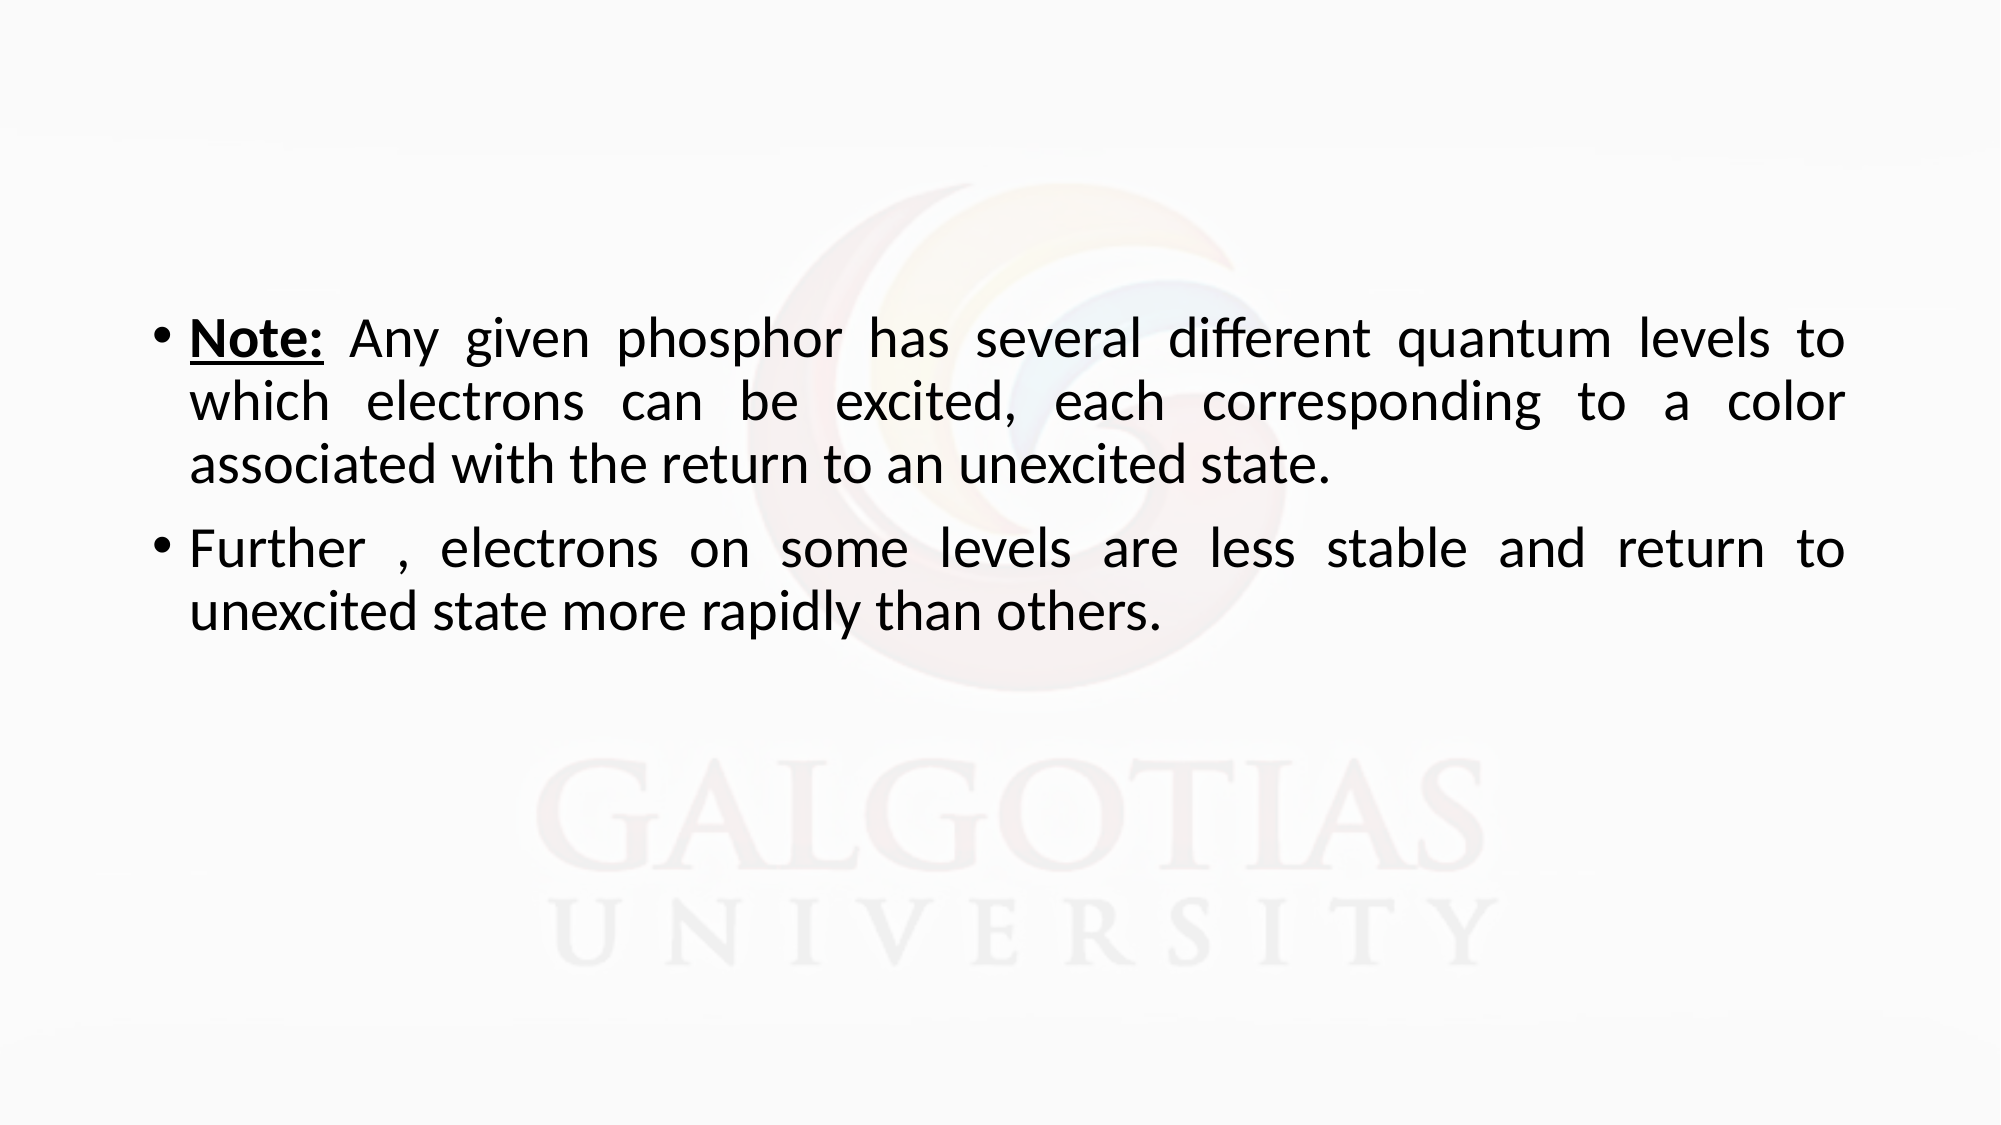

#
Note: Any given phosphor has several different quantum levels to which electrons can be excited, each corresponding to a color associated with the return to an unexcited state.
Further , electrons on some levels are less stable and return to unexcited state more rapidly than others.